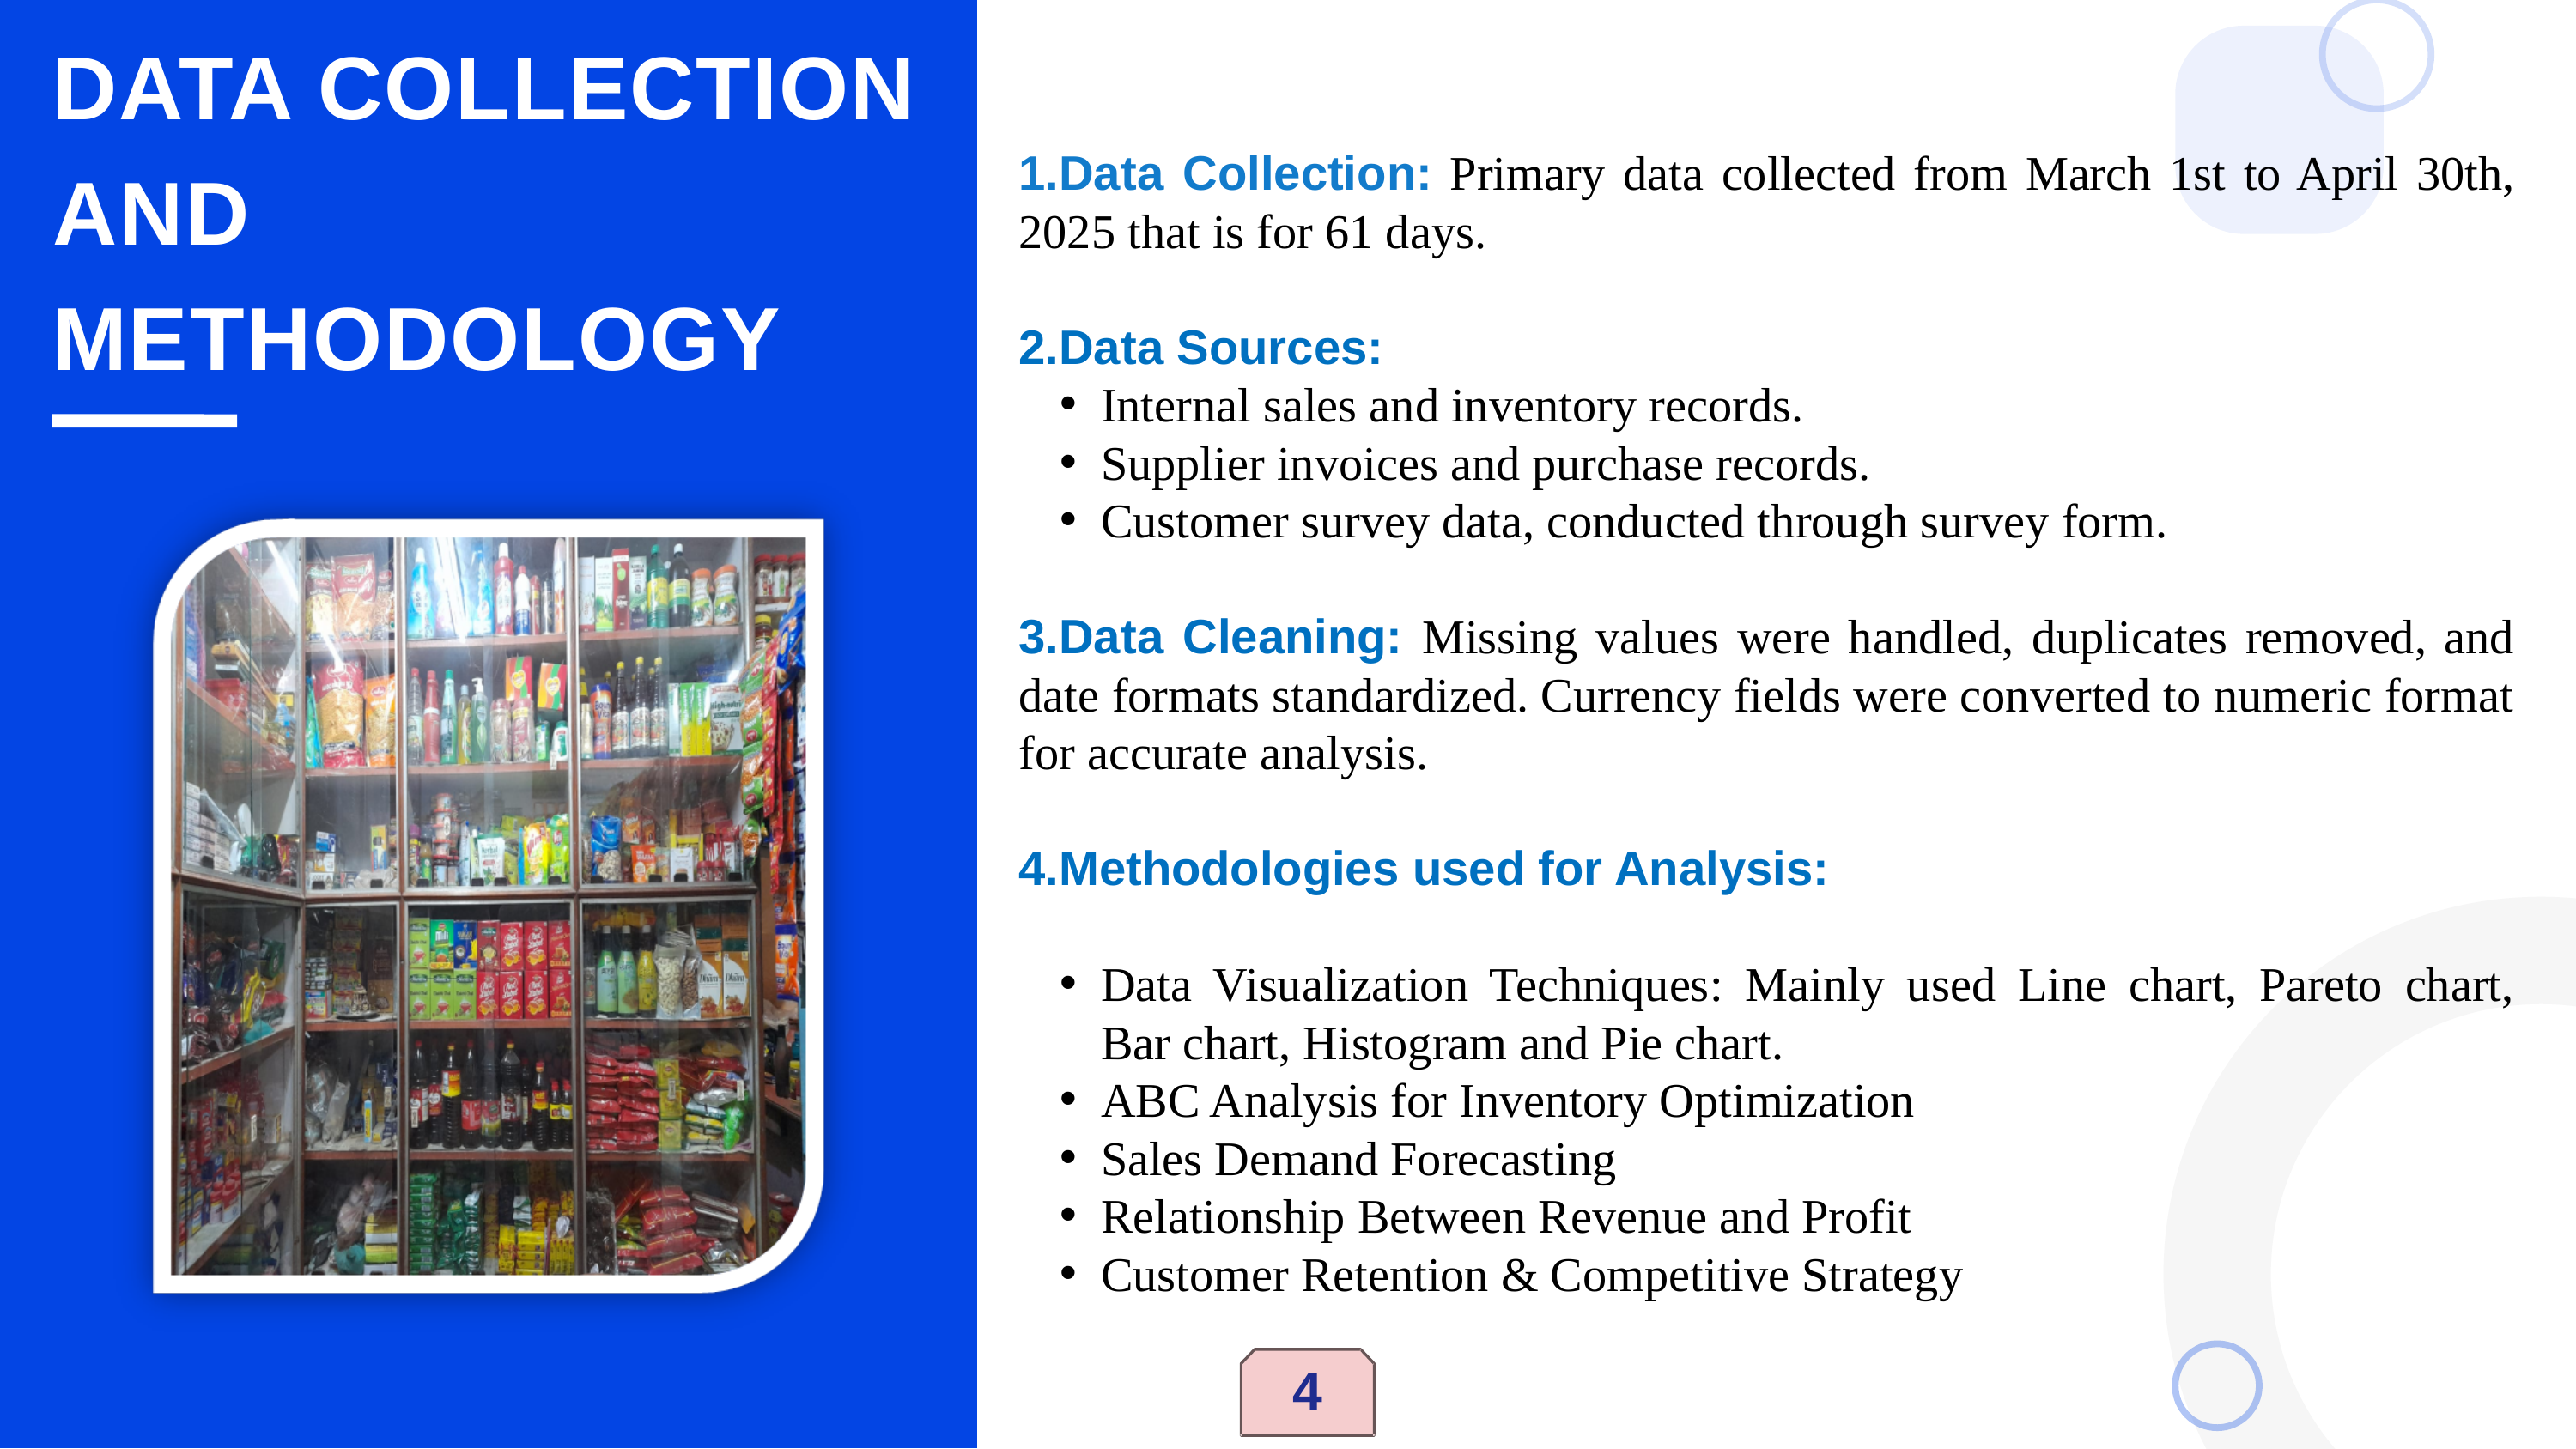

DATA COLLECTION AND METHODOLOGY

1.Data Collection: Primary data collected from March 1st to April 30th, 2025 that is for 61 days.

2.Data Sources:
Internal sales and inventory records.
Supplier invoices and purchase records.
Customer survey data, conducted through survey form.

3.Data Cleaning: Missing values were handled, duplicates removed, and date formats standardized. Currency fields were converted to numeric format for accurate analysis.

4.Methodologies used for Analysis:

Data Visualization Techniques: Mainly used Line chart, Pareto chart, Bar chart, Histogram and Pie chart.
ABC Analysis for Inventory Optimization
Sales Demand Forecasting
Relationship Between Revenue and Profit
Customer Retention & Competitive Strategy

4